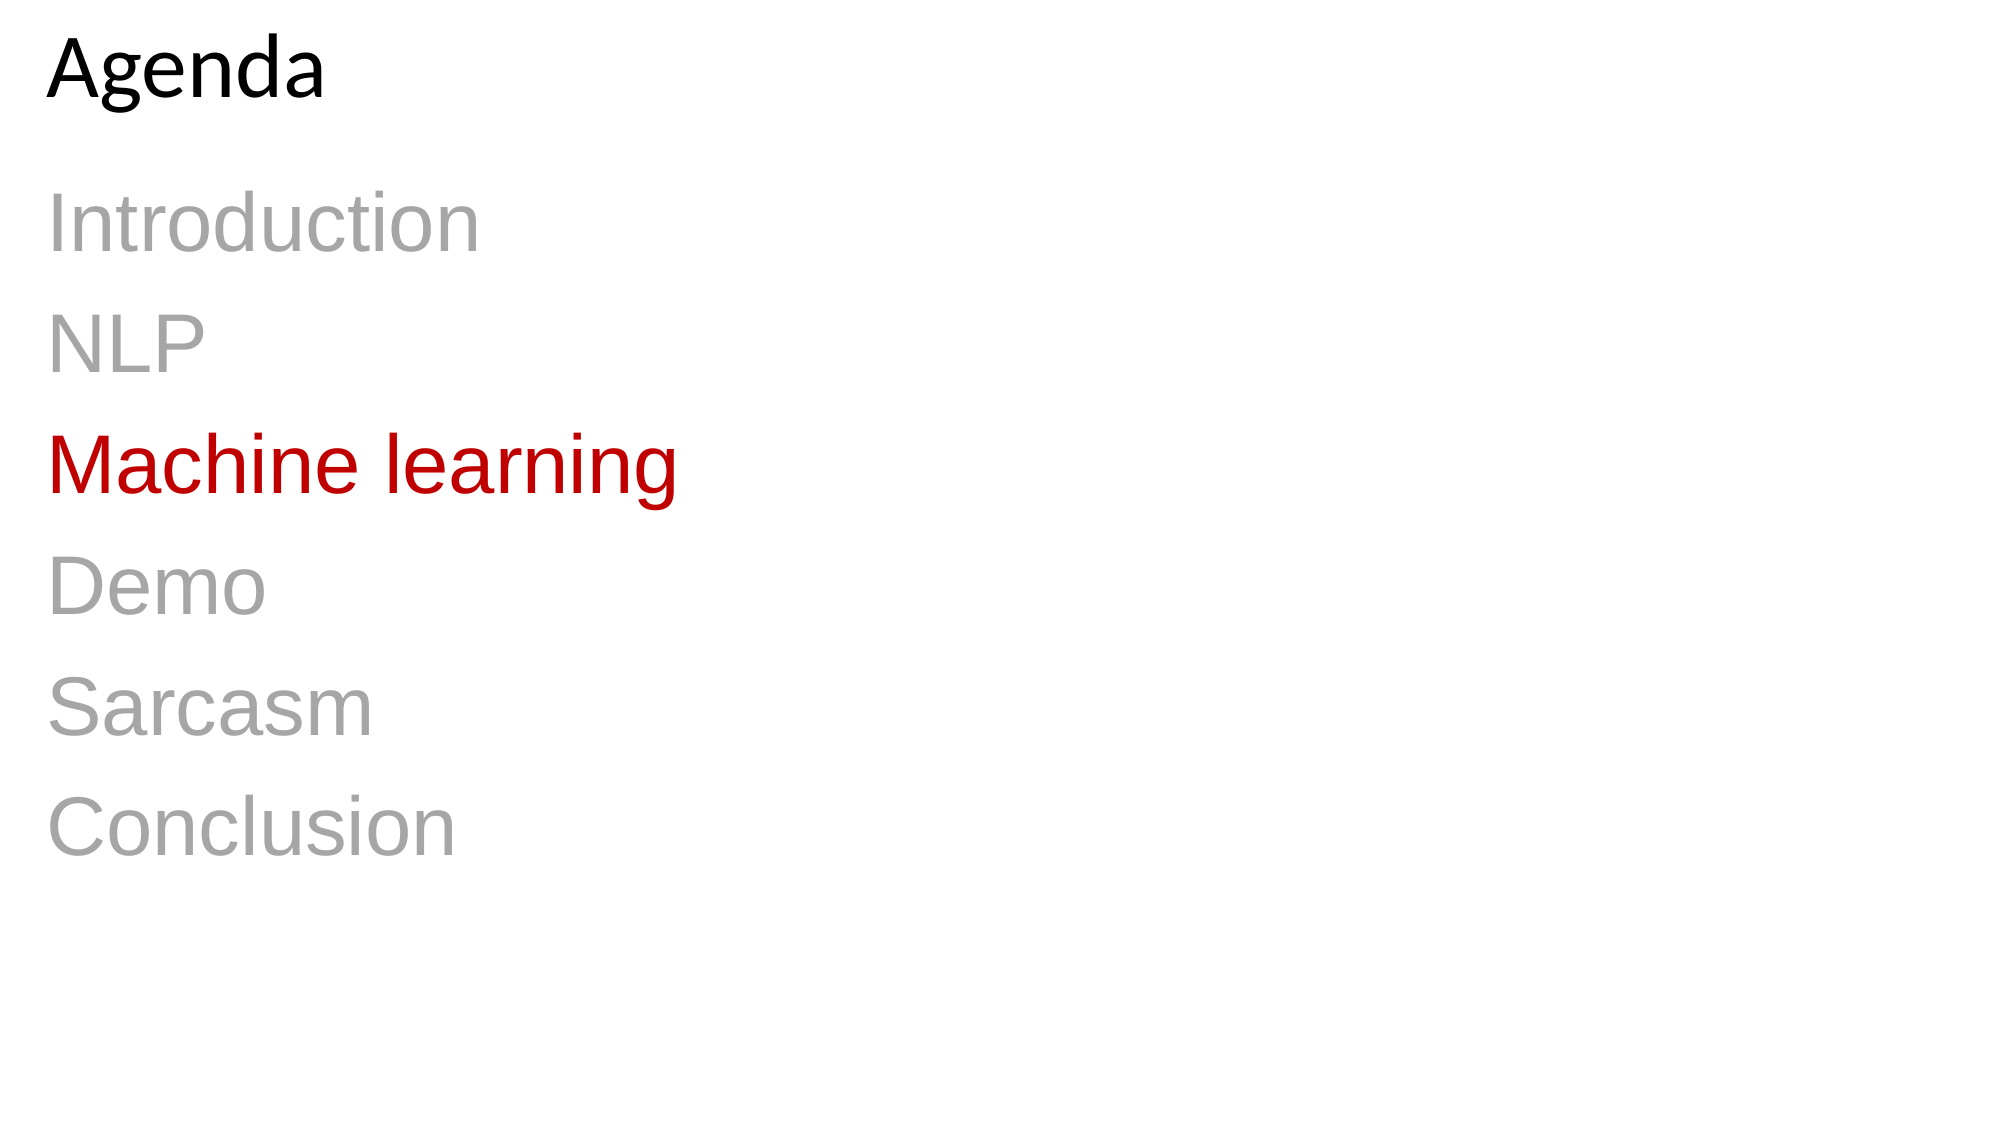

# Agenda
Introduction
NLP
Machine learning
Demo
Sarcasm
Conclusion